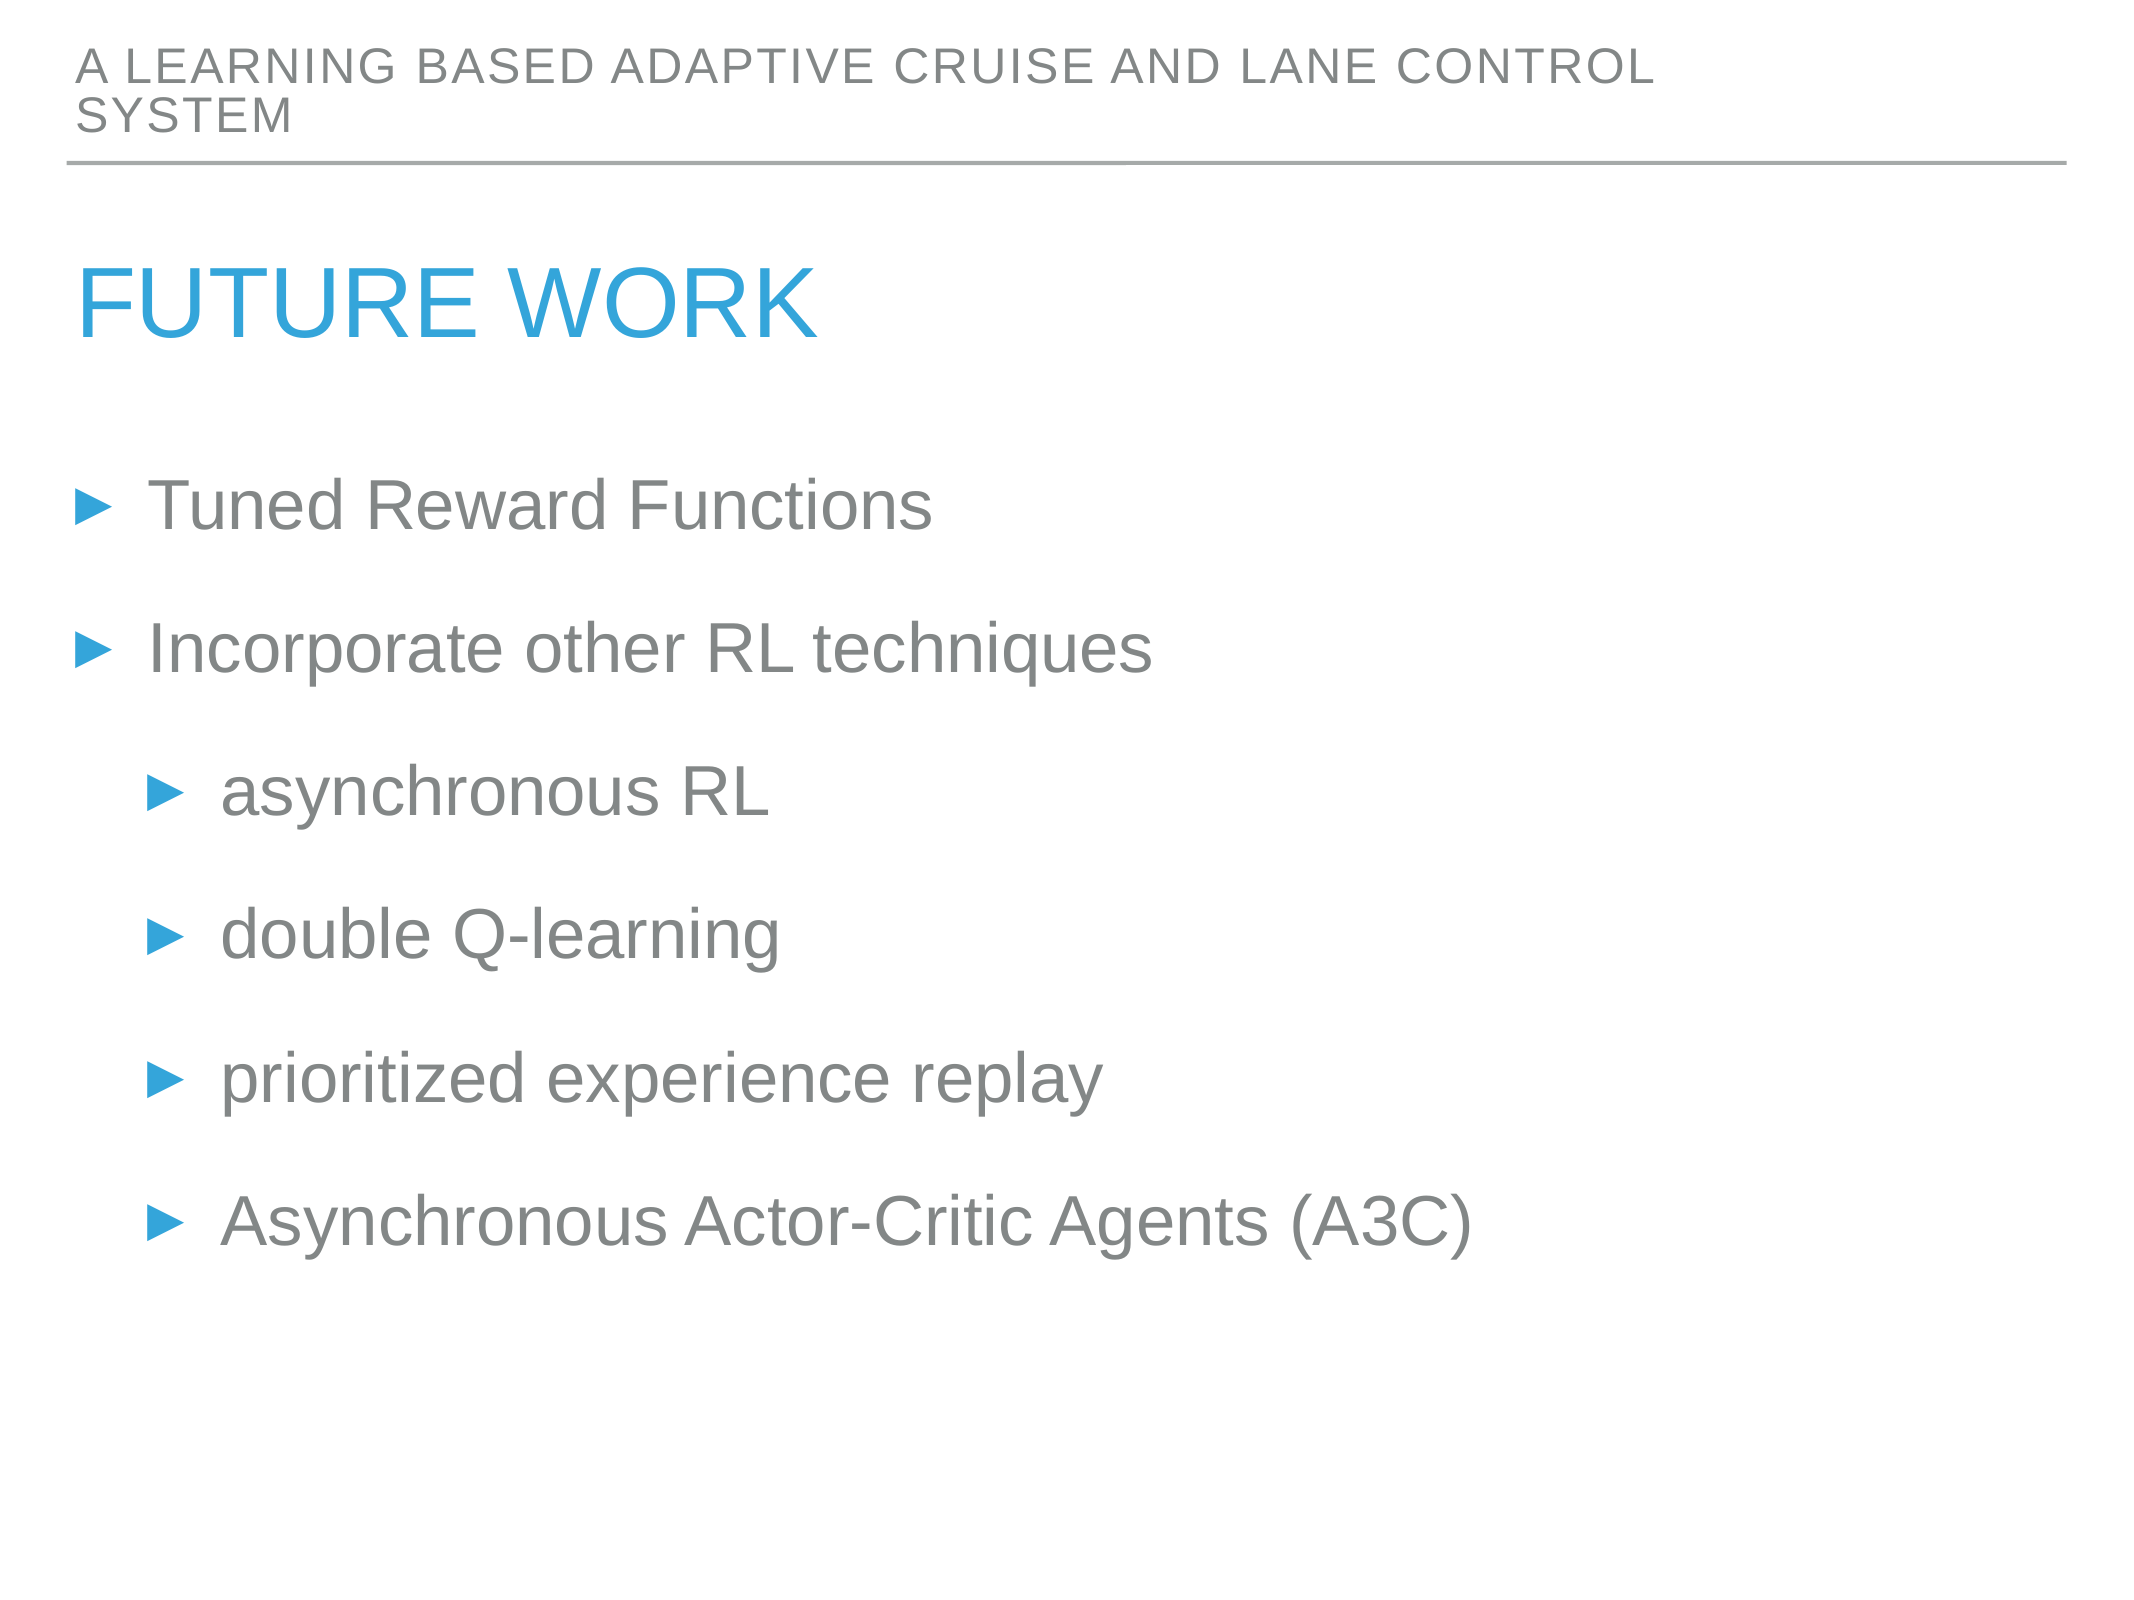

A Learning based Adaptive Cruise and Lane Control System
# Future Work
Tuned Reward Functions
Incorporate other RL techniques
asynchronous RL
double Q-learning
prioritized experience replay
Asynchronous Actor-Critic Agents (A3C)